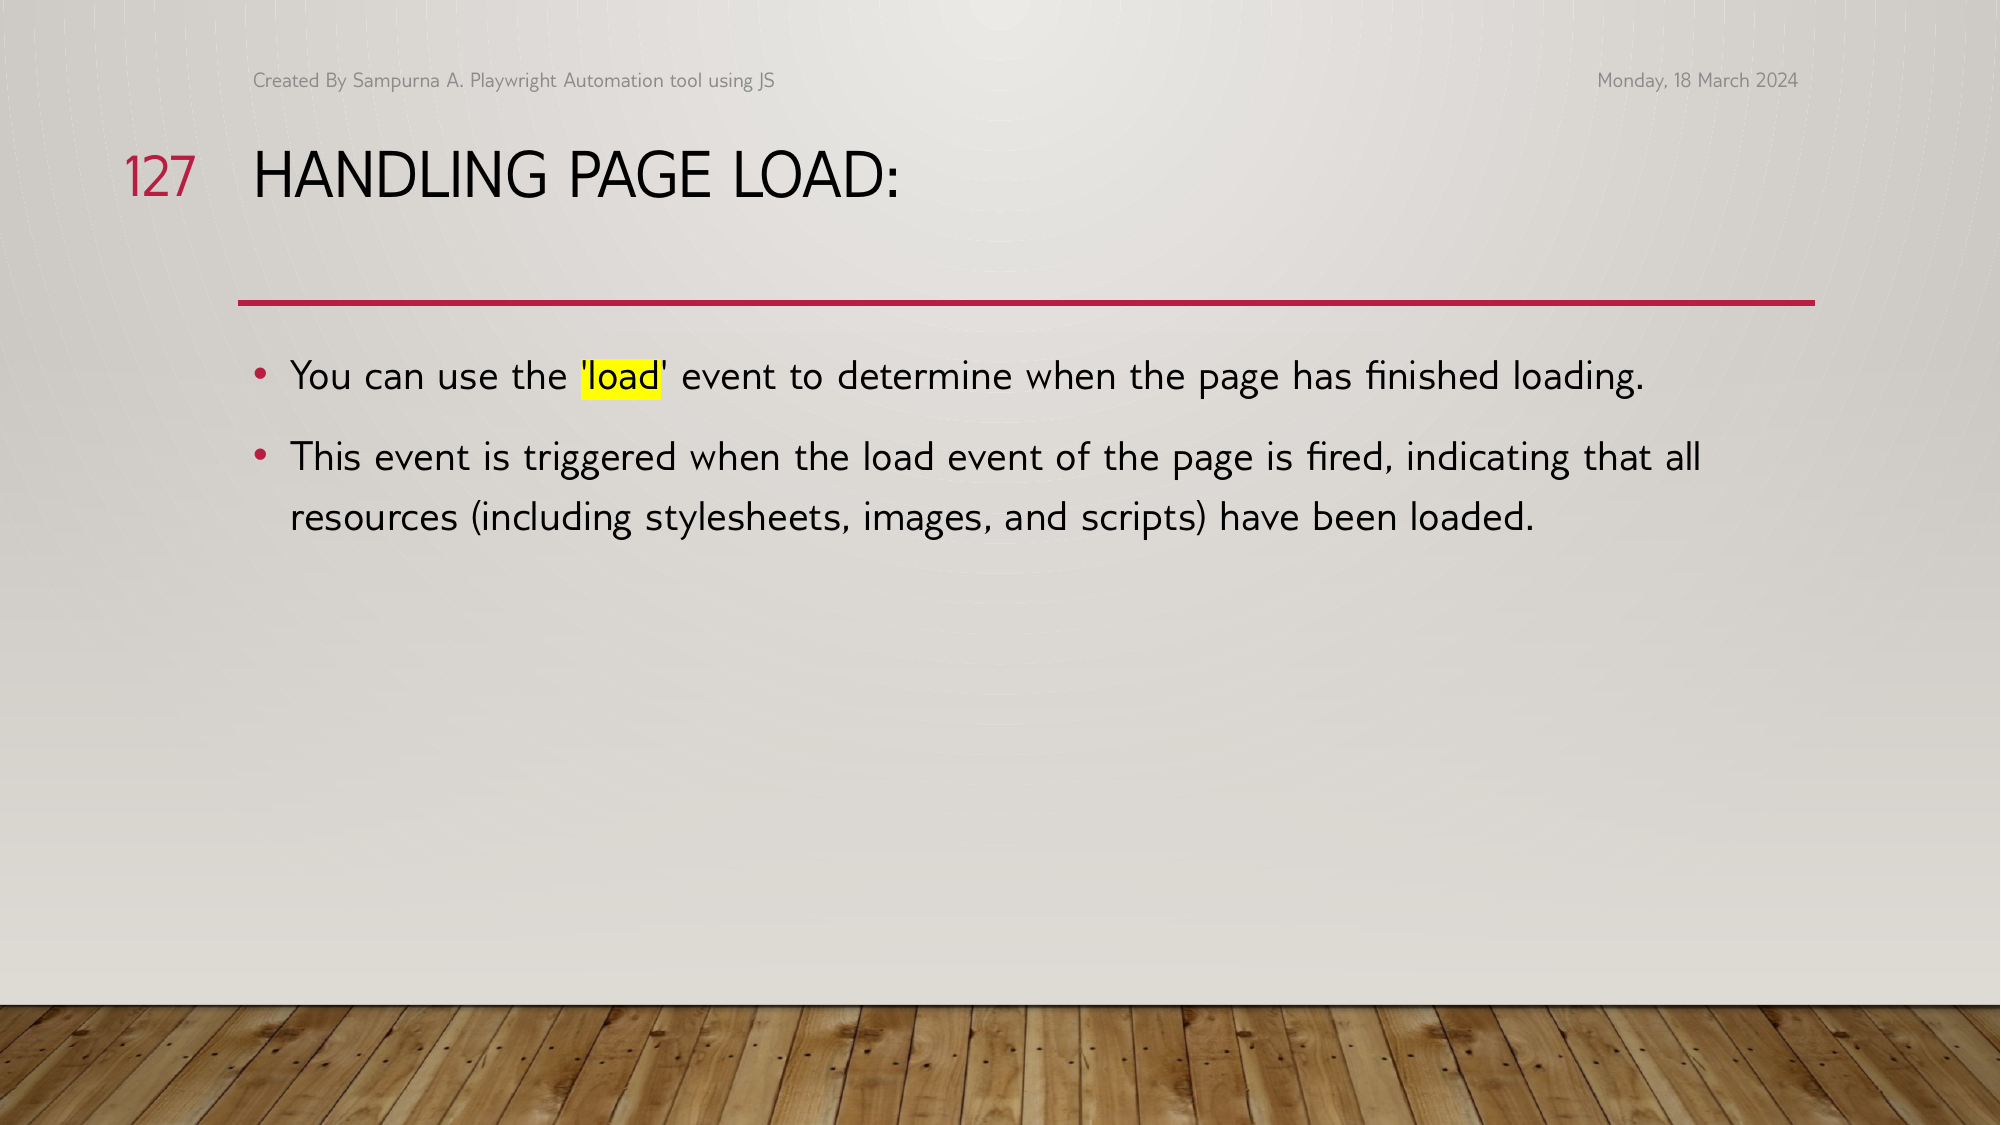

Created By Sampurna A. Playwright Automation tool using JS
Monday, 18 March 2024
127
# Handling Page Load:
You can use the 'load' event to determine when the page has finished loading.
This event is triggered when the load event of the page is fired, indicating that all resources (including stylesheets, images, and scripts) have been loaded.